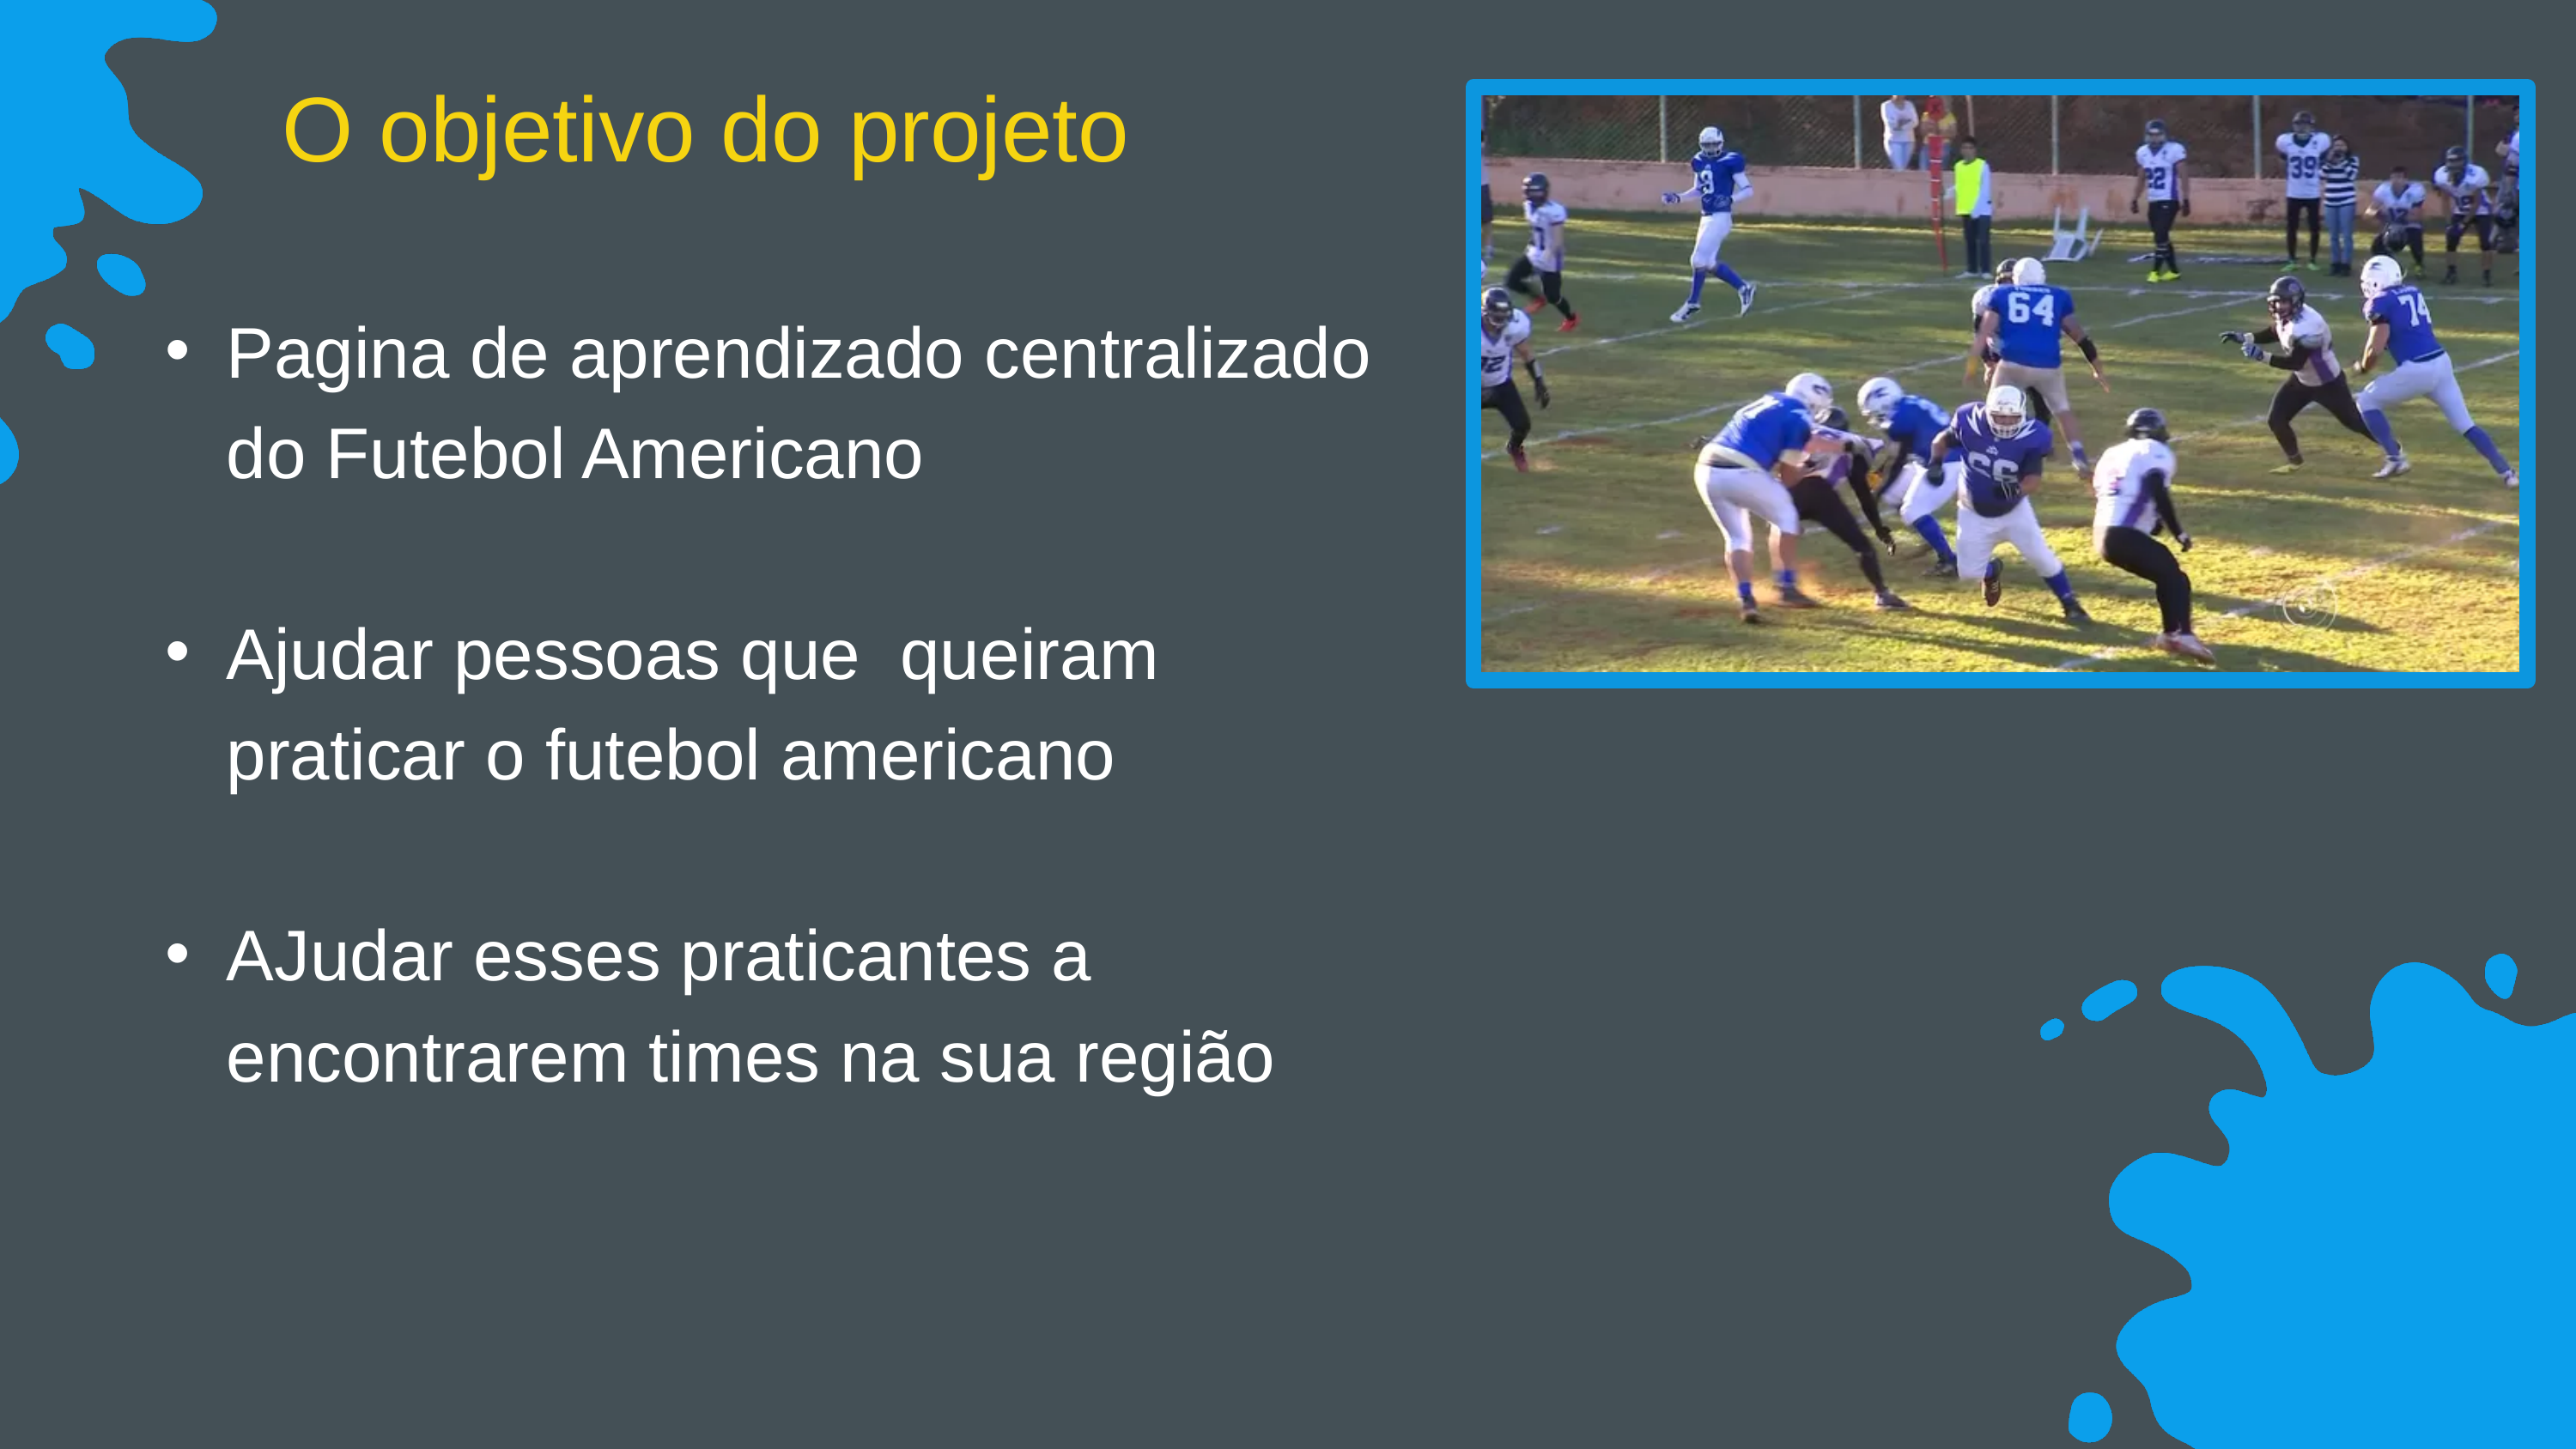

O objetivo do projeto

Pagina de aprendizado centralizado do Futebol Americano

Ajudar pessoas que  queiram  praticar o futebol americano

AJudar esses praticantes a encontrarem times na sua região